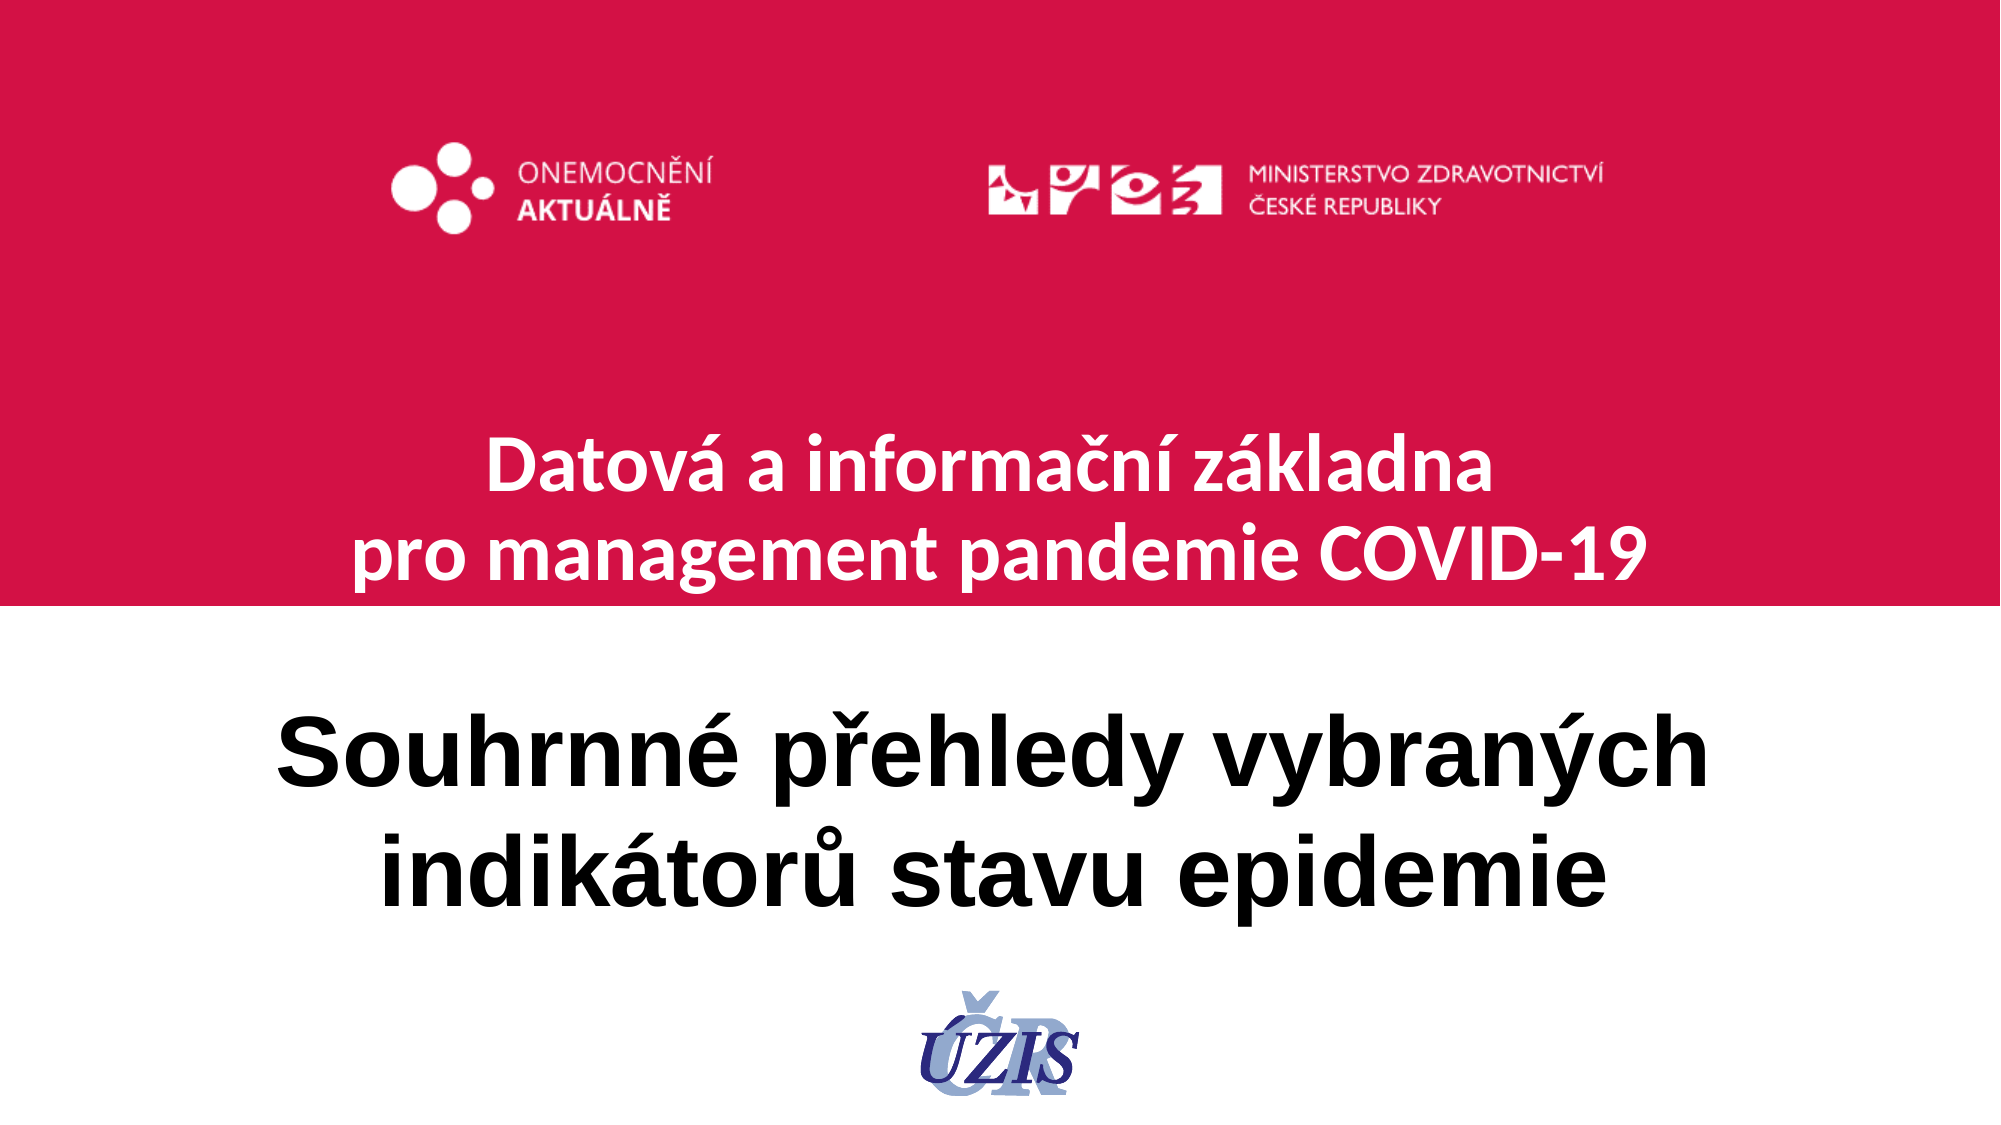

# Datová a informační základna pro management pandemie COVID-19
Souhrnné přehledy vybraných indikátorů stavu epidemie